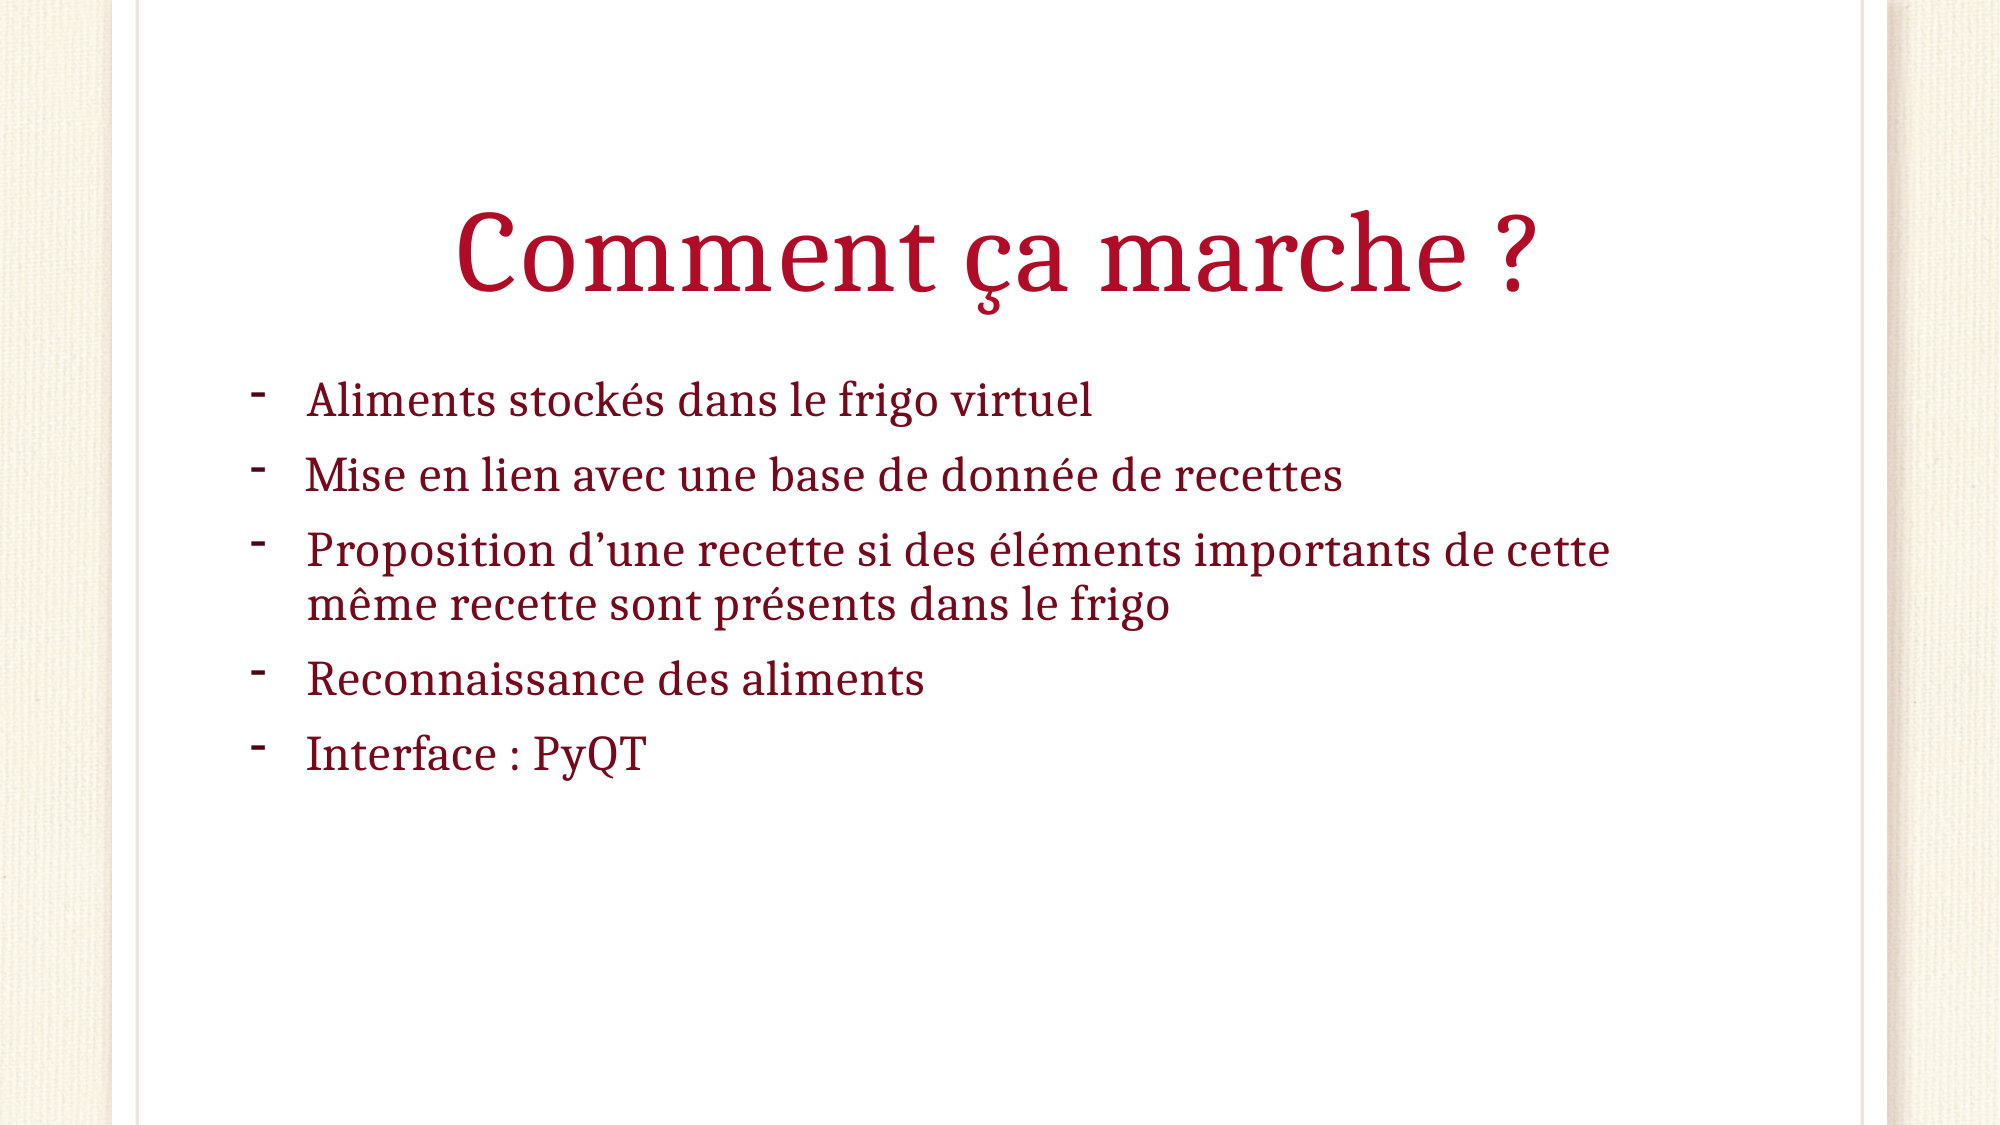

# Comment ça marche ?
Aliments stockés dans le frigo virtuel
Mise en lien avec une base de donnée de recettes
Proposition d’une recette si des éléments importants de cette même recette sont présents dans le frigo
Reconnaissance des aliments
Interface : PyQT